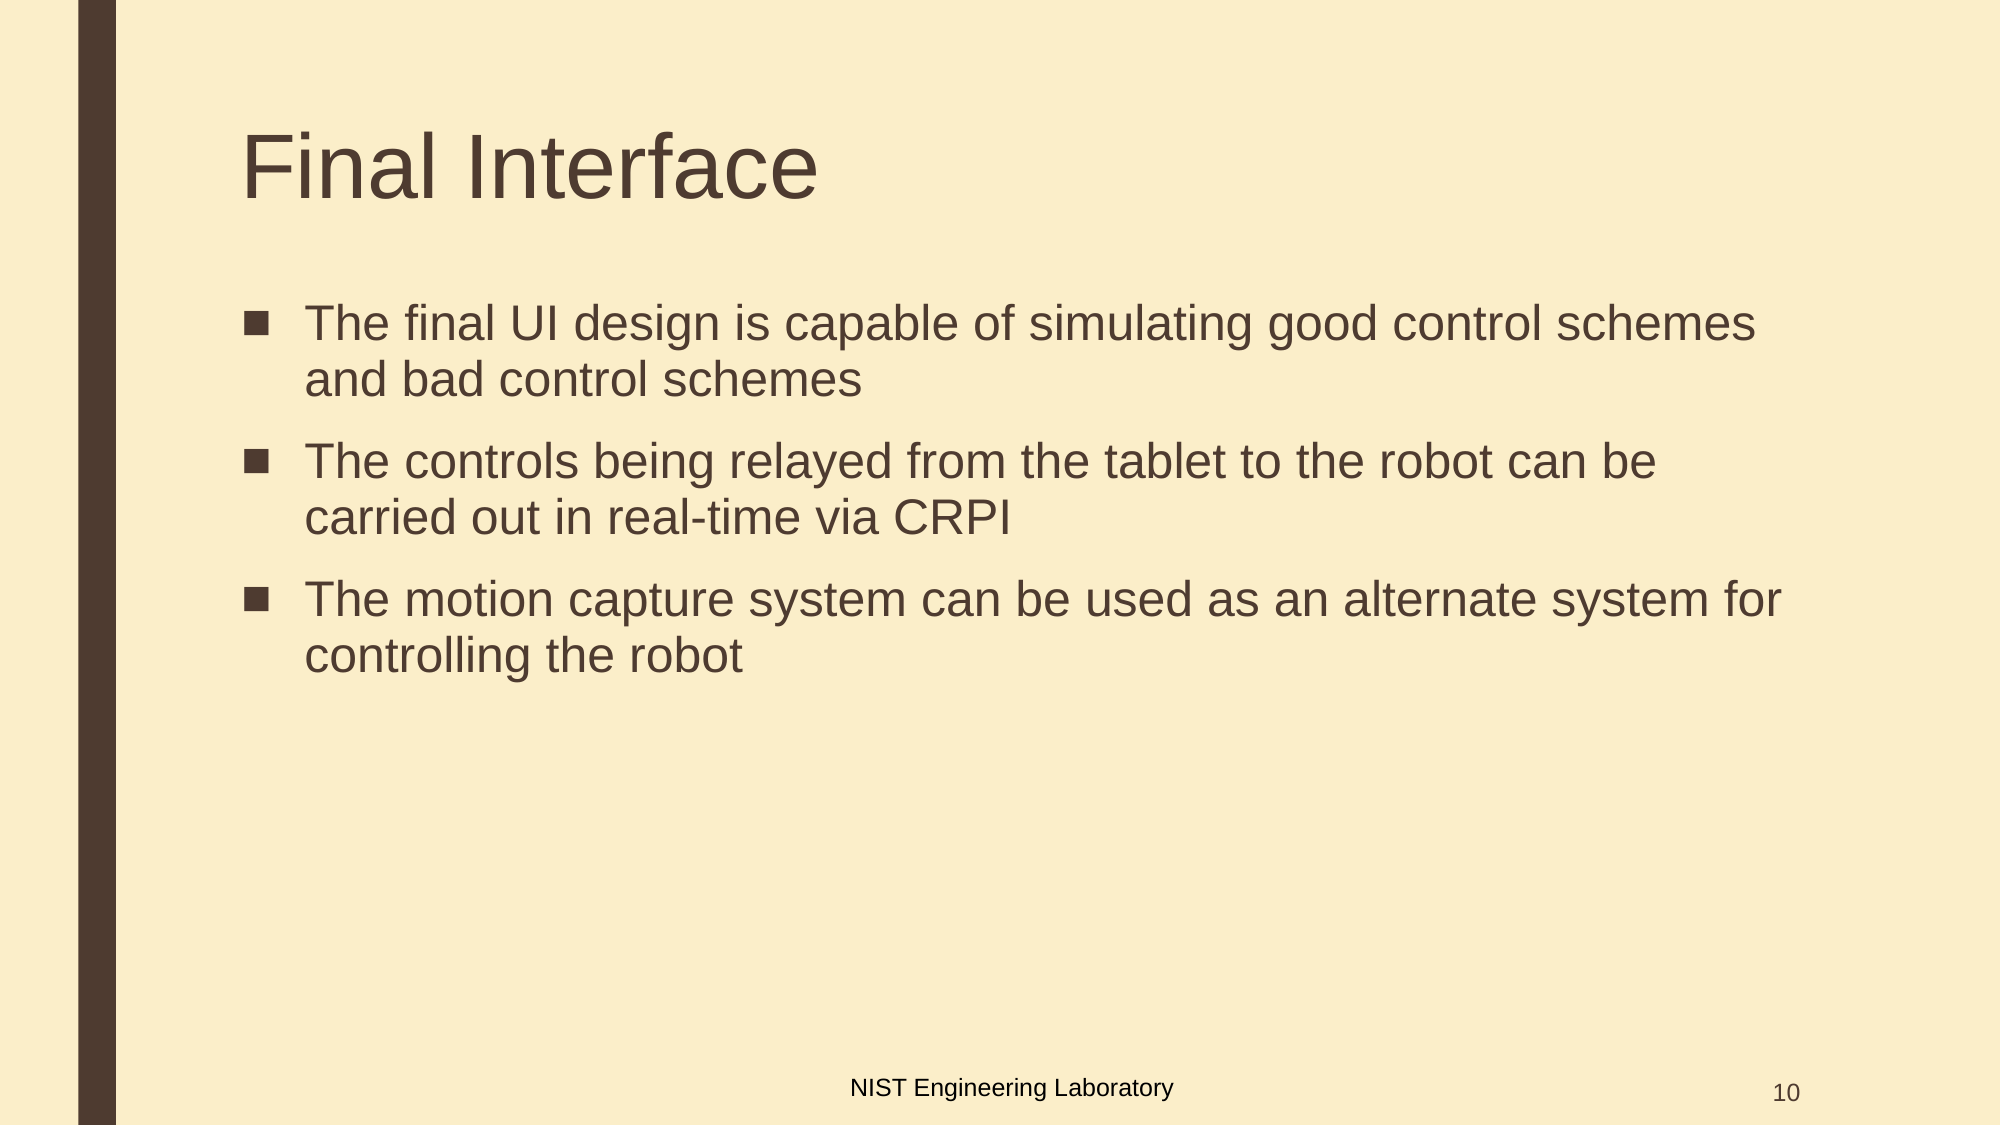

# Final Interface
The final UI design is capable of simulating good control schemes and bad control schemes
The controls being relayed from the tablet to the robot can be carried out in real-time via CRPI
The motion capture system can be used as an alternate system for controlling the robot

10
NIST Engineering Laboratory